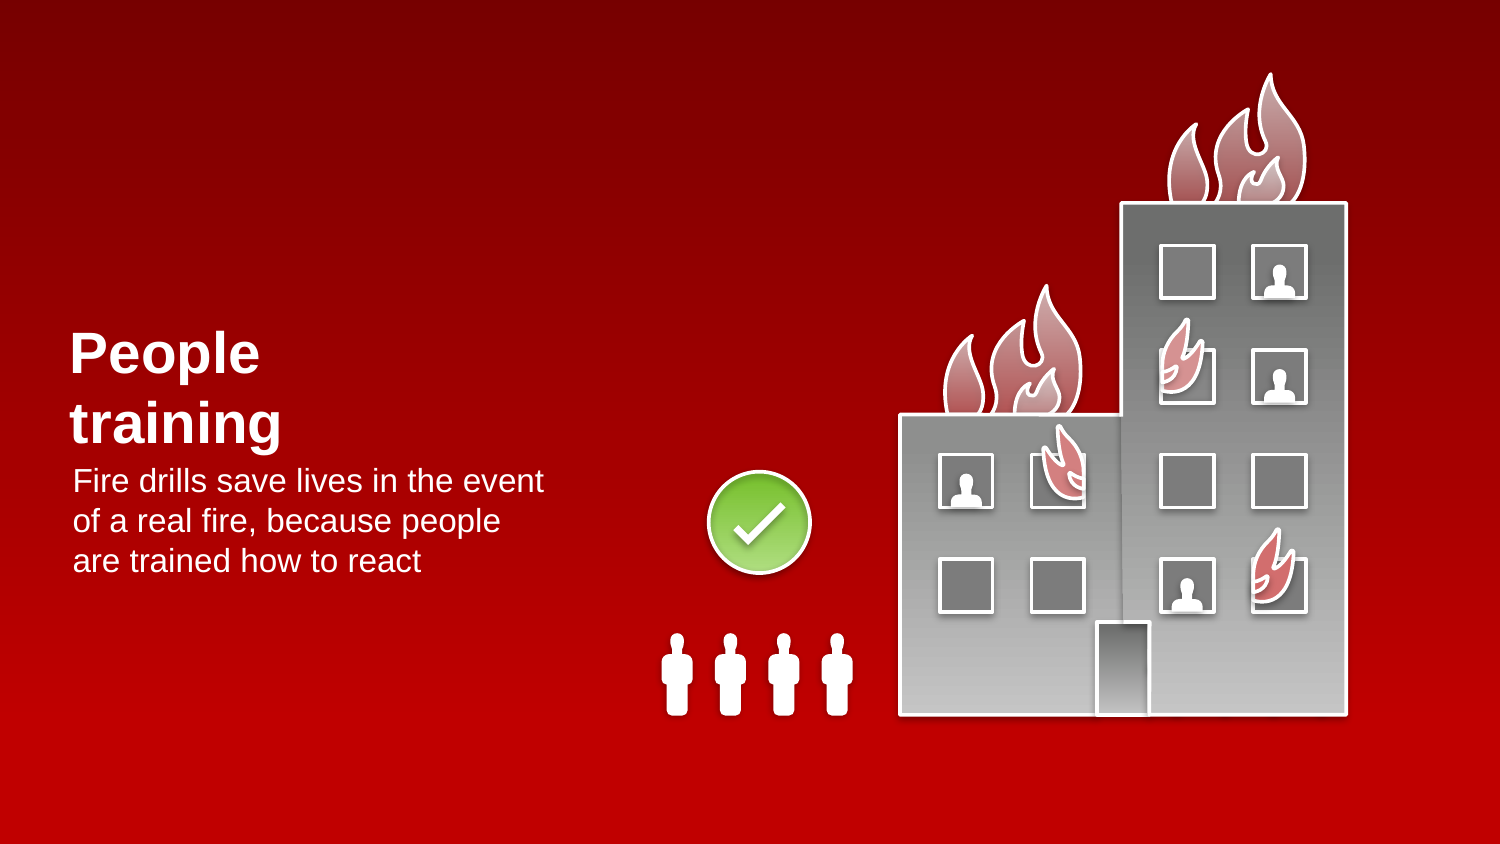

People
training

Fire drills save lives in the event of a real fire, because people are trained how to react